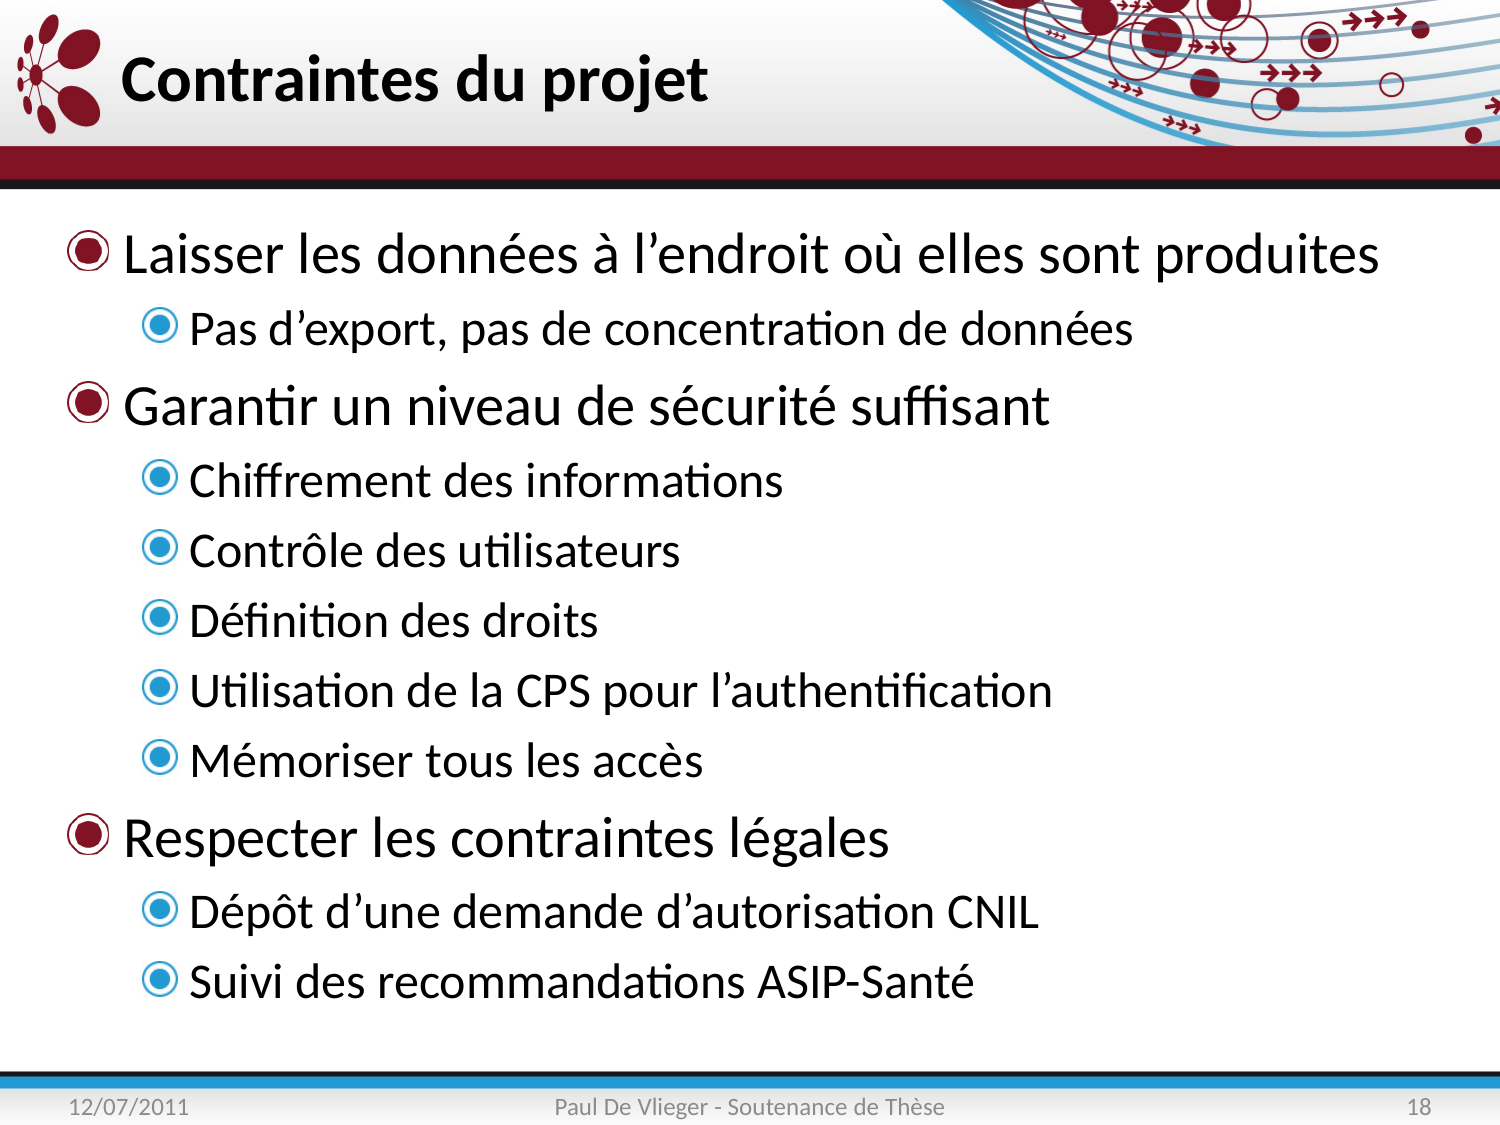

# Contraintes du projet
Laisser les données à l’endroit où elles sont produites
Pas d’export, pas de concentration de données
Garantir un niveau de sécurité suffisant
Chiffrement des informations
Contrôle des utilisateurs
Définition des droits
Utilisation de la CPS pour l’authentification
Mémoriser tous les accès
Respecter les contraintes légales
Dépôt d’une demande d’autorisation CNIL
Suivi des recommandations ASIP-Santé

12/07/2011
Paul De Vlieger - Soutenance de Thèse
18